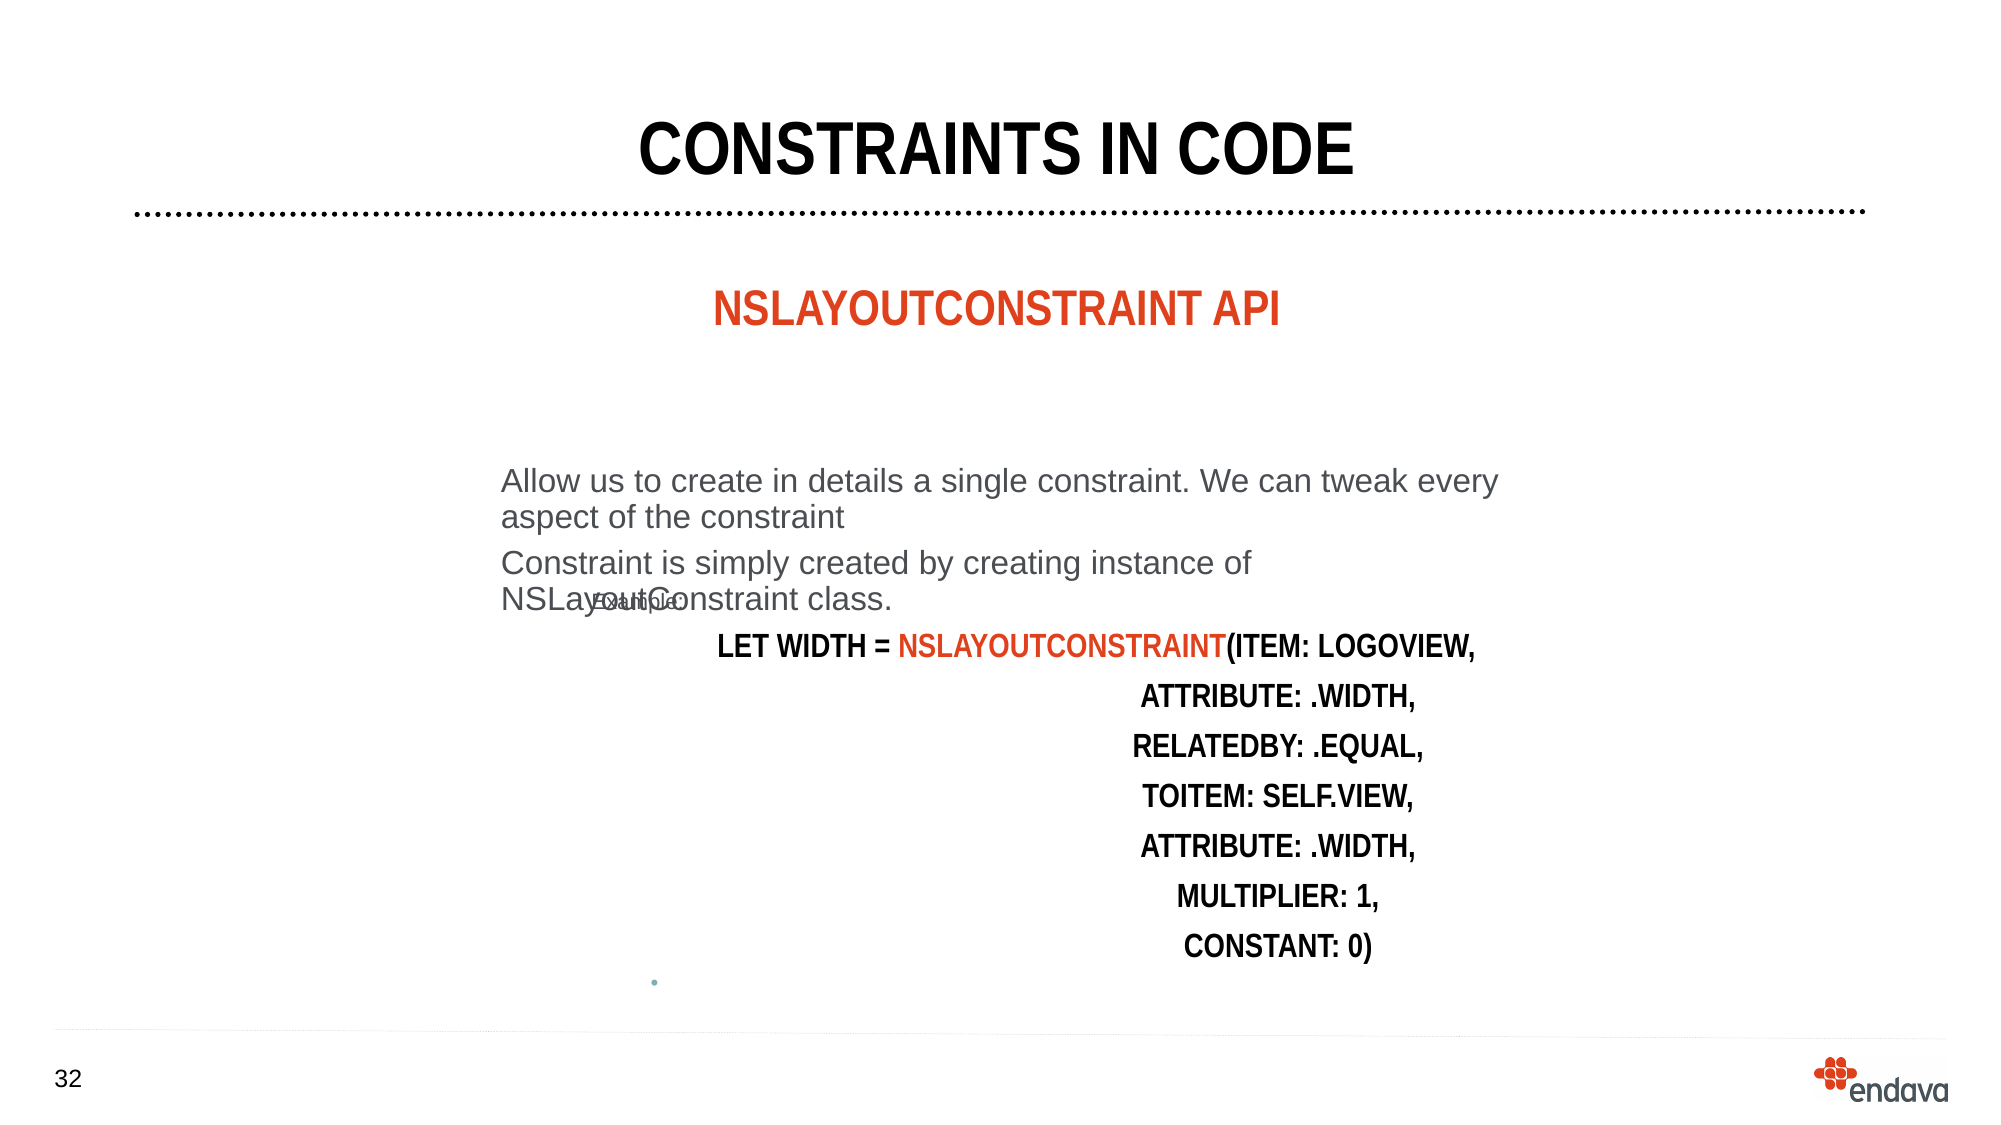

# CONSTRAINTS IN CODE
NSLAyoutconstraint api
Allow us to create in details a single constraint. We can tweak every aspect of the constraint
Constraint is simply created by creating instance of NSLayoutConstraint class.
Example:
        let width = NSLayoutConstraint(item: logoView,
                                       	   attribute: .width,
                                       	   relatedBy: .equal,
                                       	   toItem: self.view,
                                       	   attribute: .width,
                                       	   multiplier: 1,
                                       	   constant: 0)